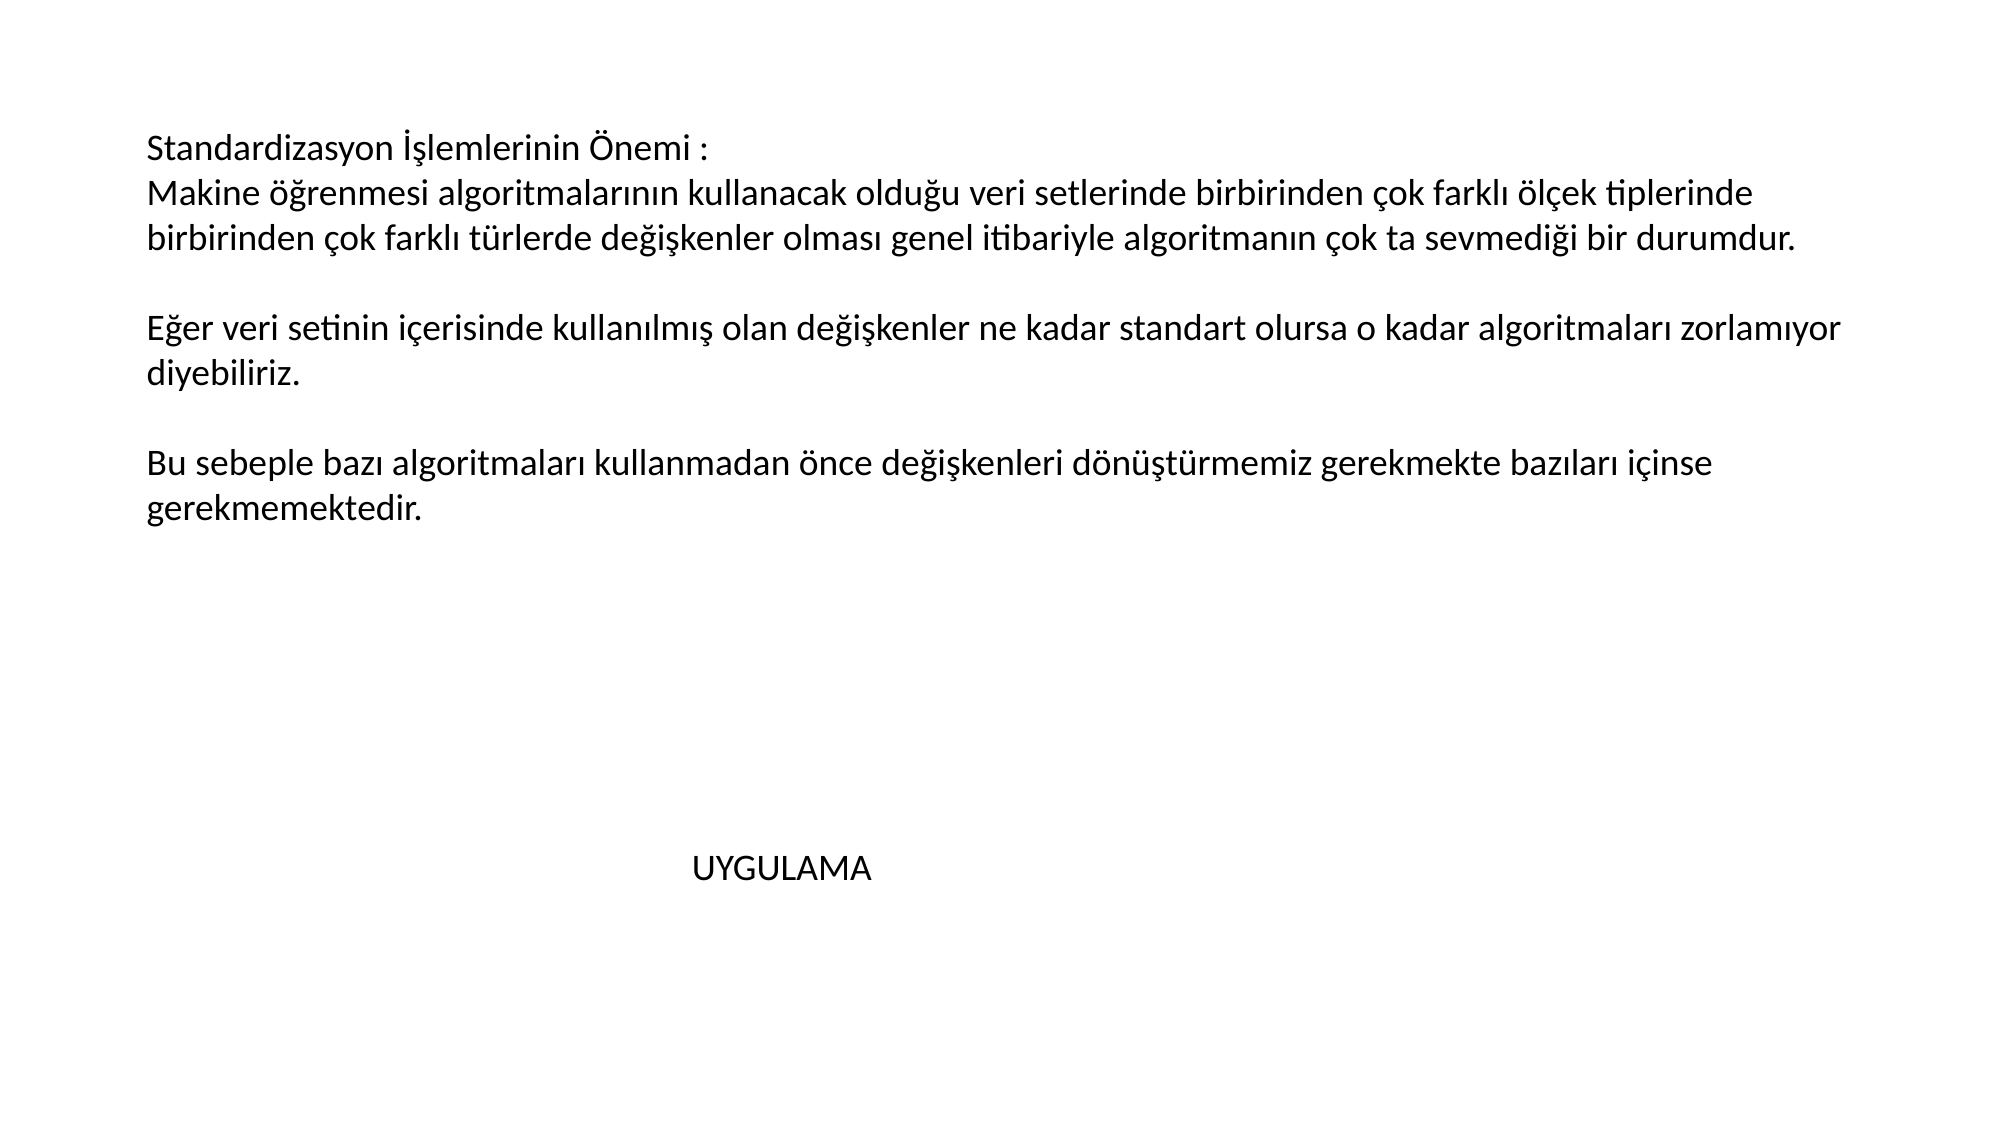

Standardizasyon İşlemlerinin Önemi :
Makine öğrenmesi algoritmalarının kullanacak olduğu veri setlerinde birbirinden çok farklı ölçek tiplerinde birbirinden çok farklı türlerde değişkenler olması genel itibariyle algoritmanın çok ta sevmediği bir durumdur.

Eğer veri setinin içerisinde kullanılmış olan değişkenler ne kadar standart olursa o kadar algoritmaları zorlamıyor diyebiliriz.

Bu sebeple bazı algoritmaları kullanmadan önce değişkenleri dönüştürmemiz gerekmekte bazıları içinse gerekmemektedir.
UYGULAMA